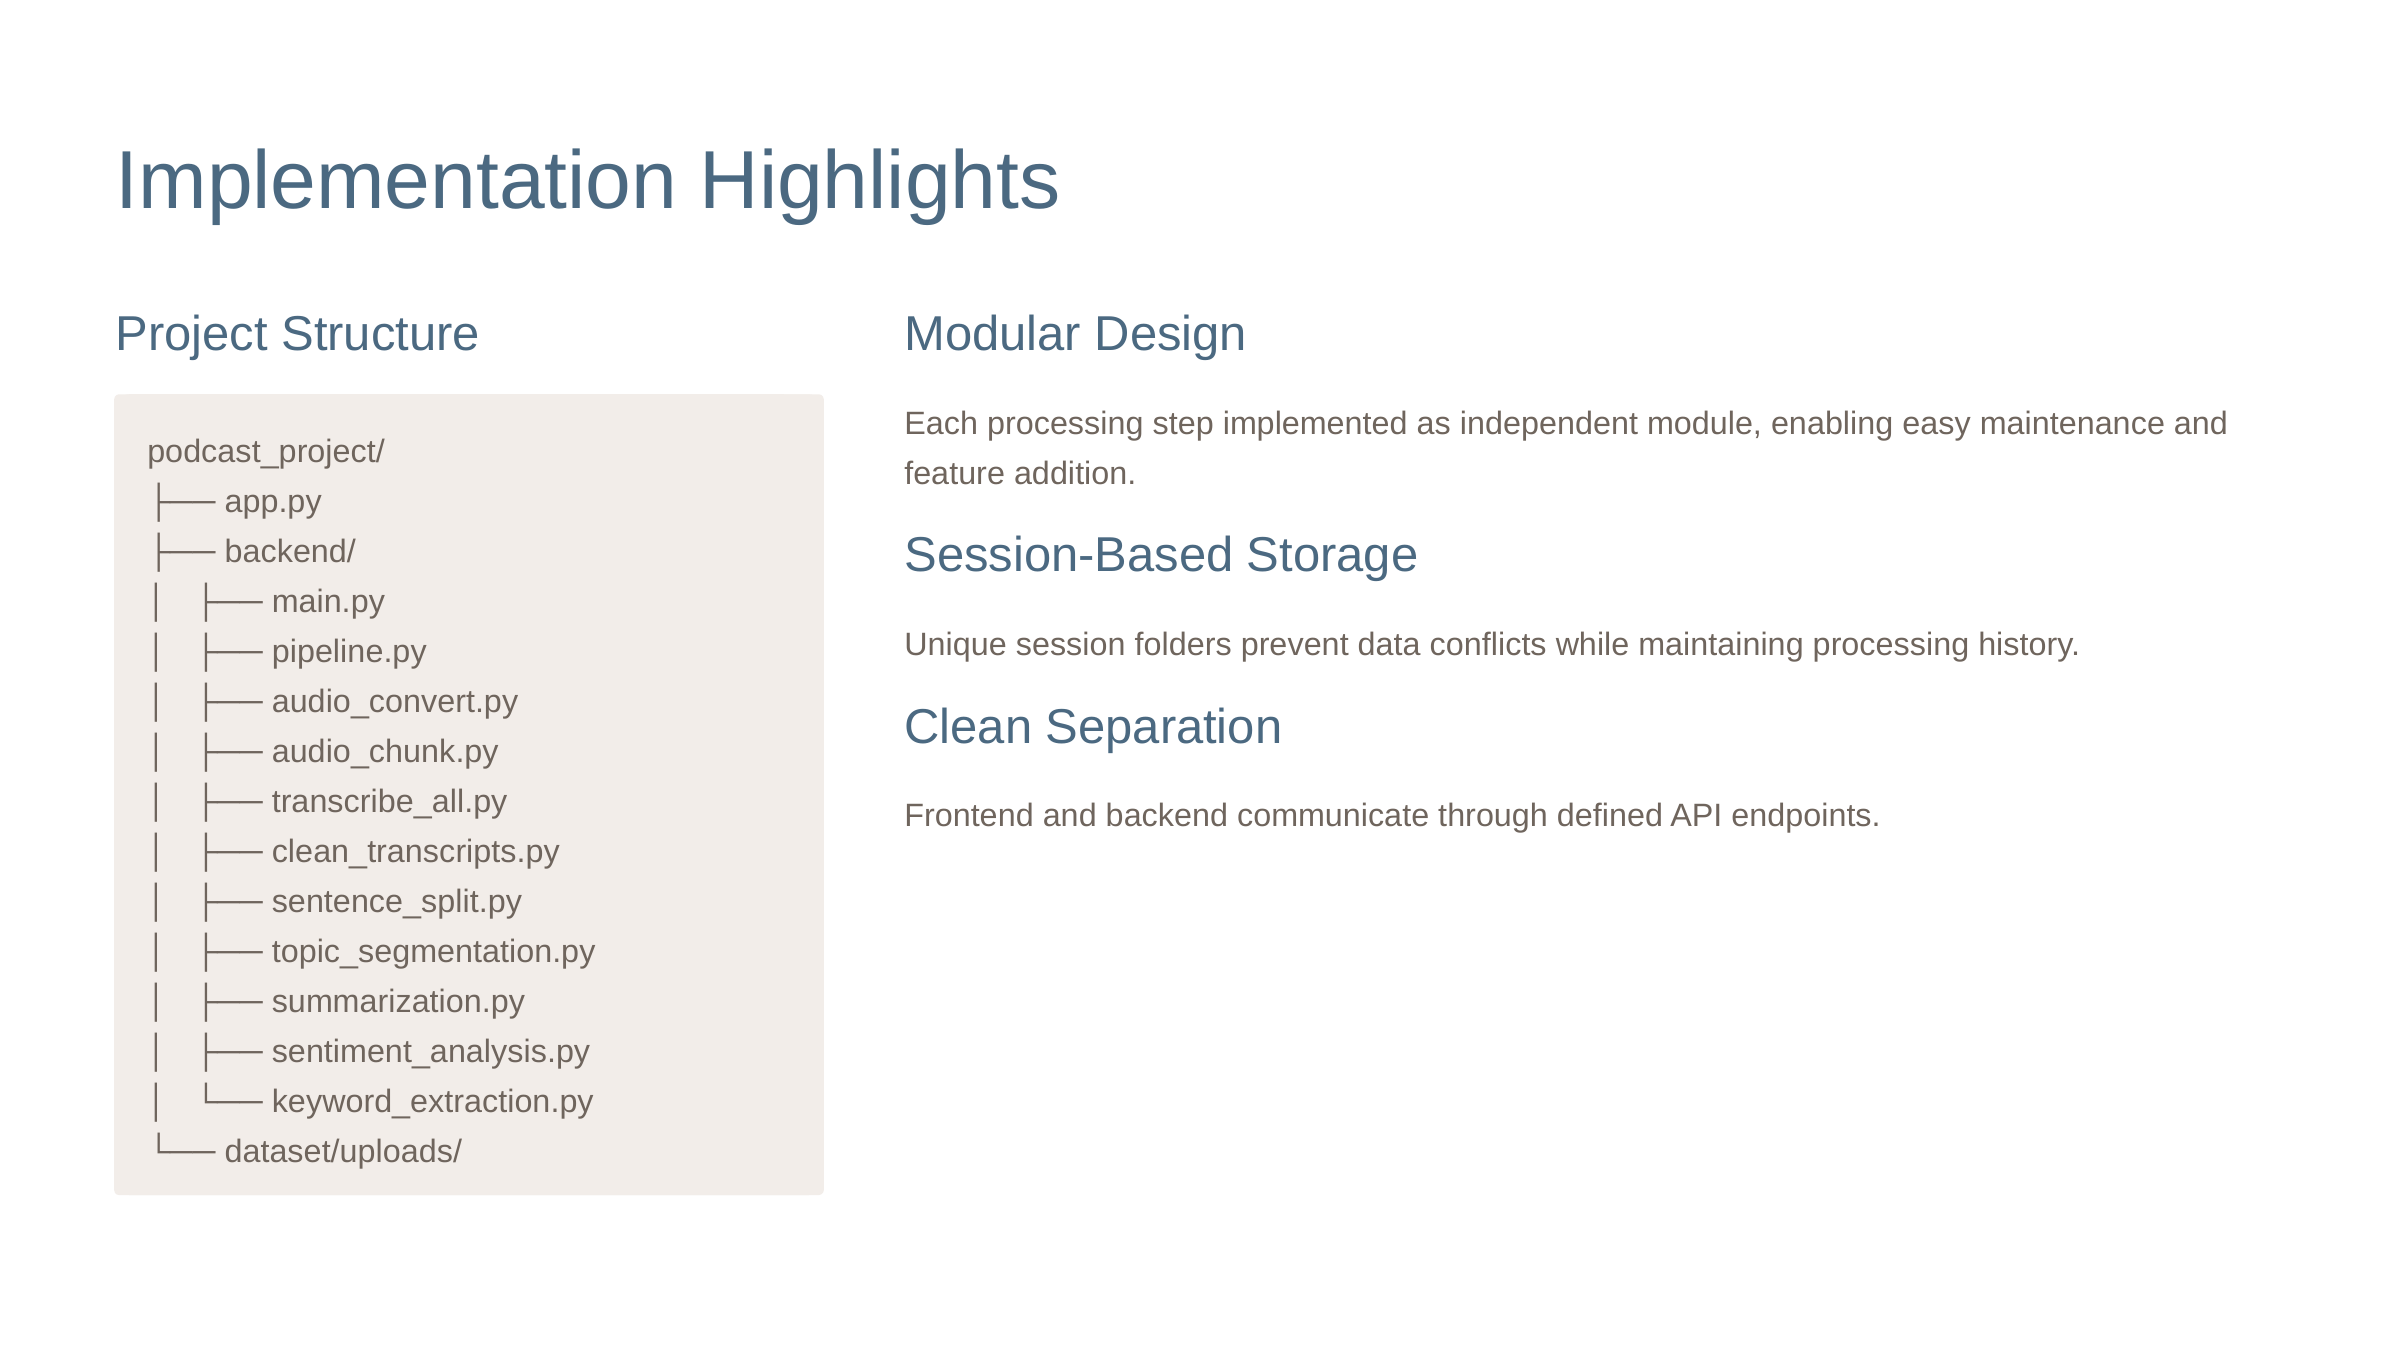

Implementation Highlights
Project Structure
Modular Design
Each processing step implemented as independent module, enabling easy maintenance and feature addition.

podcast_project/
├── app.py
├── backend/
│   ├── main.py
│   ├── pipeline.py
│   ├── audio_convert.py
│   ├── audio_chunk.py
│   ├── transcribe_all.py
│   ├── clean_transcripts.py
│   ├── sentence_split.py
│   ├── topic_segmentation.py
│   ├── summarization.py
│   ├── sentiment_analysis.py
│   └── keyword_extraction.py
└── dataset/uploads/
Session-Based Storage
Unique session folders prevent data conflicts while maintaining processing history.
Clean Separation
Frontend and backend communicate through defined API endpoints.